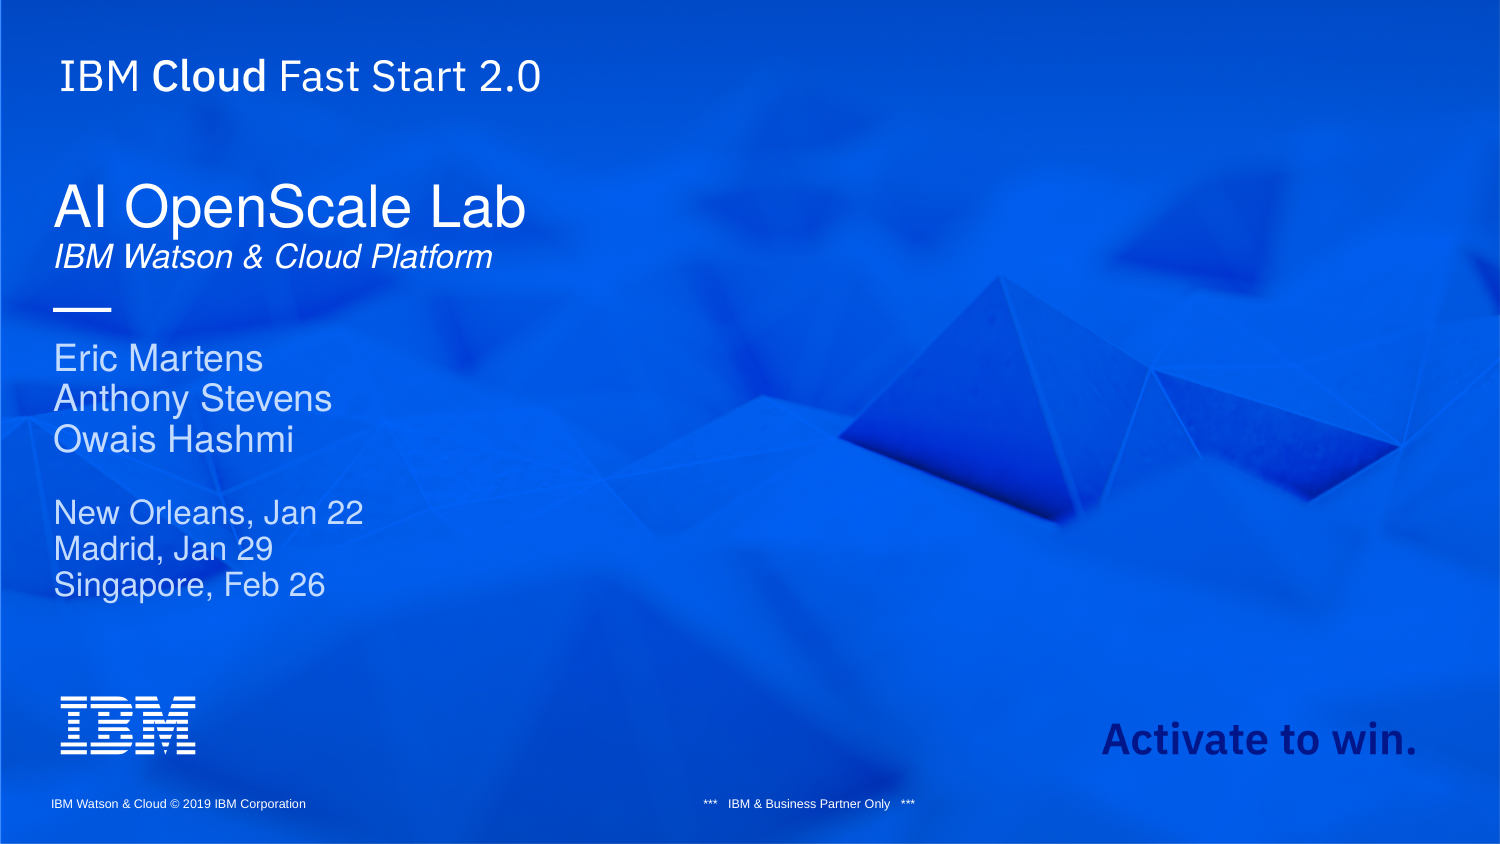

# AI OpenScale Lab IBM Watson & Cloud Platform — Eric Martens Anthony Stevens Owais Hashmi New Orleans, Jan 22 Madrid, Jan 29 Singapore, Feb 26